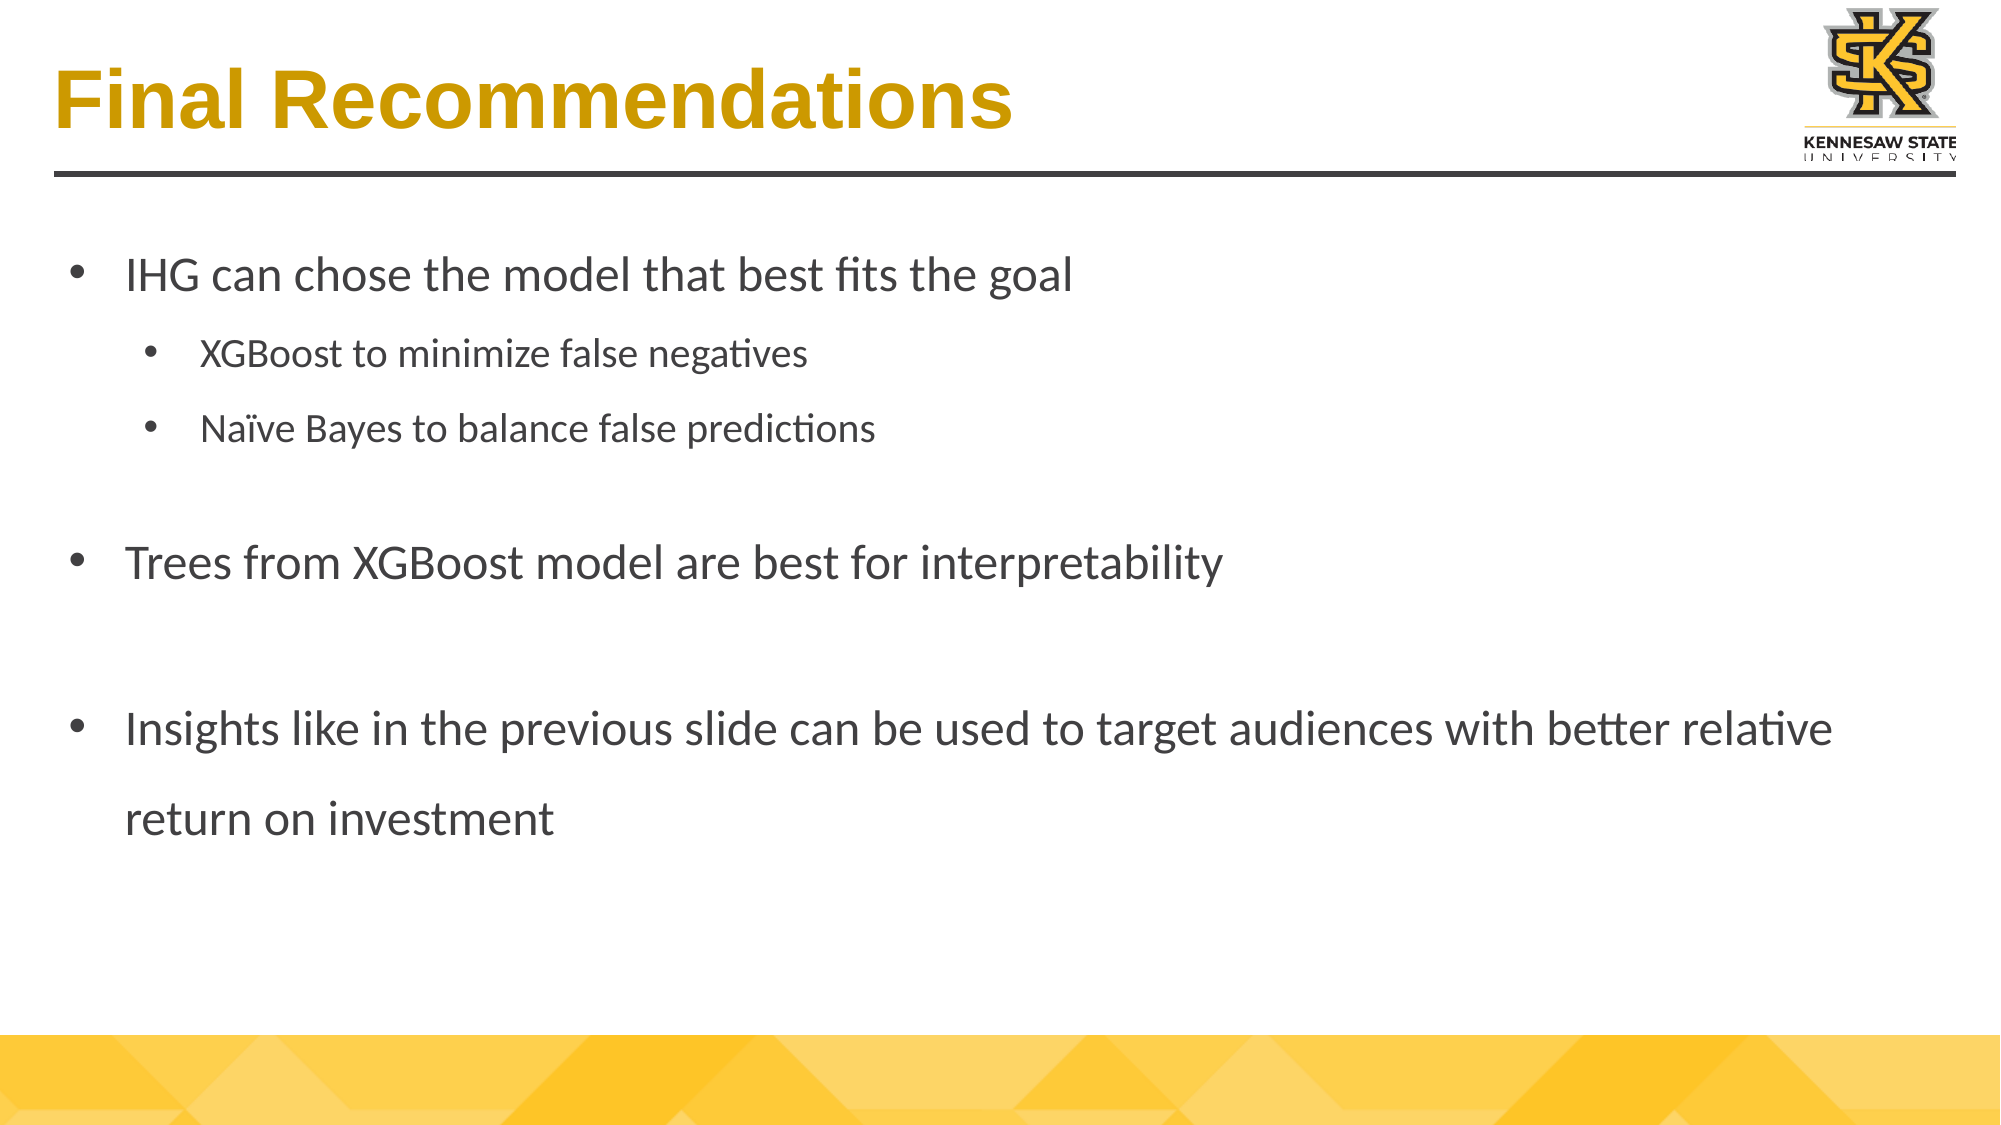

# Final Recommendations
IHG can chose the model that best fits the goal
XGBoost to minimize false negatives
Naïve Bayes to balance false predictions
Trees from XGBoost model are best for interpretability
Insights like in the previous slide can be used to target audiences with better relative return on investment
31